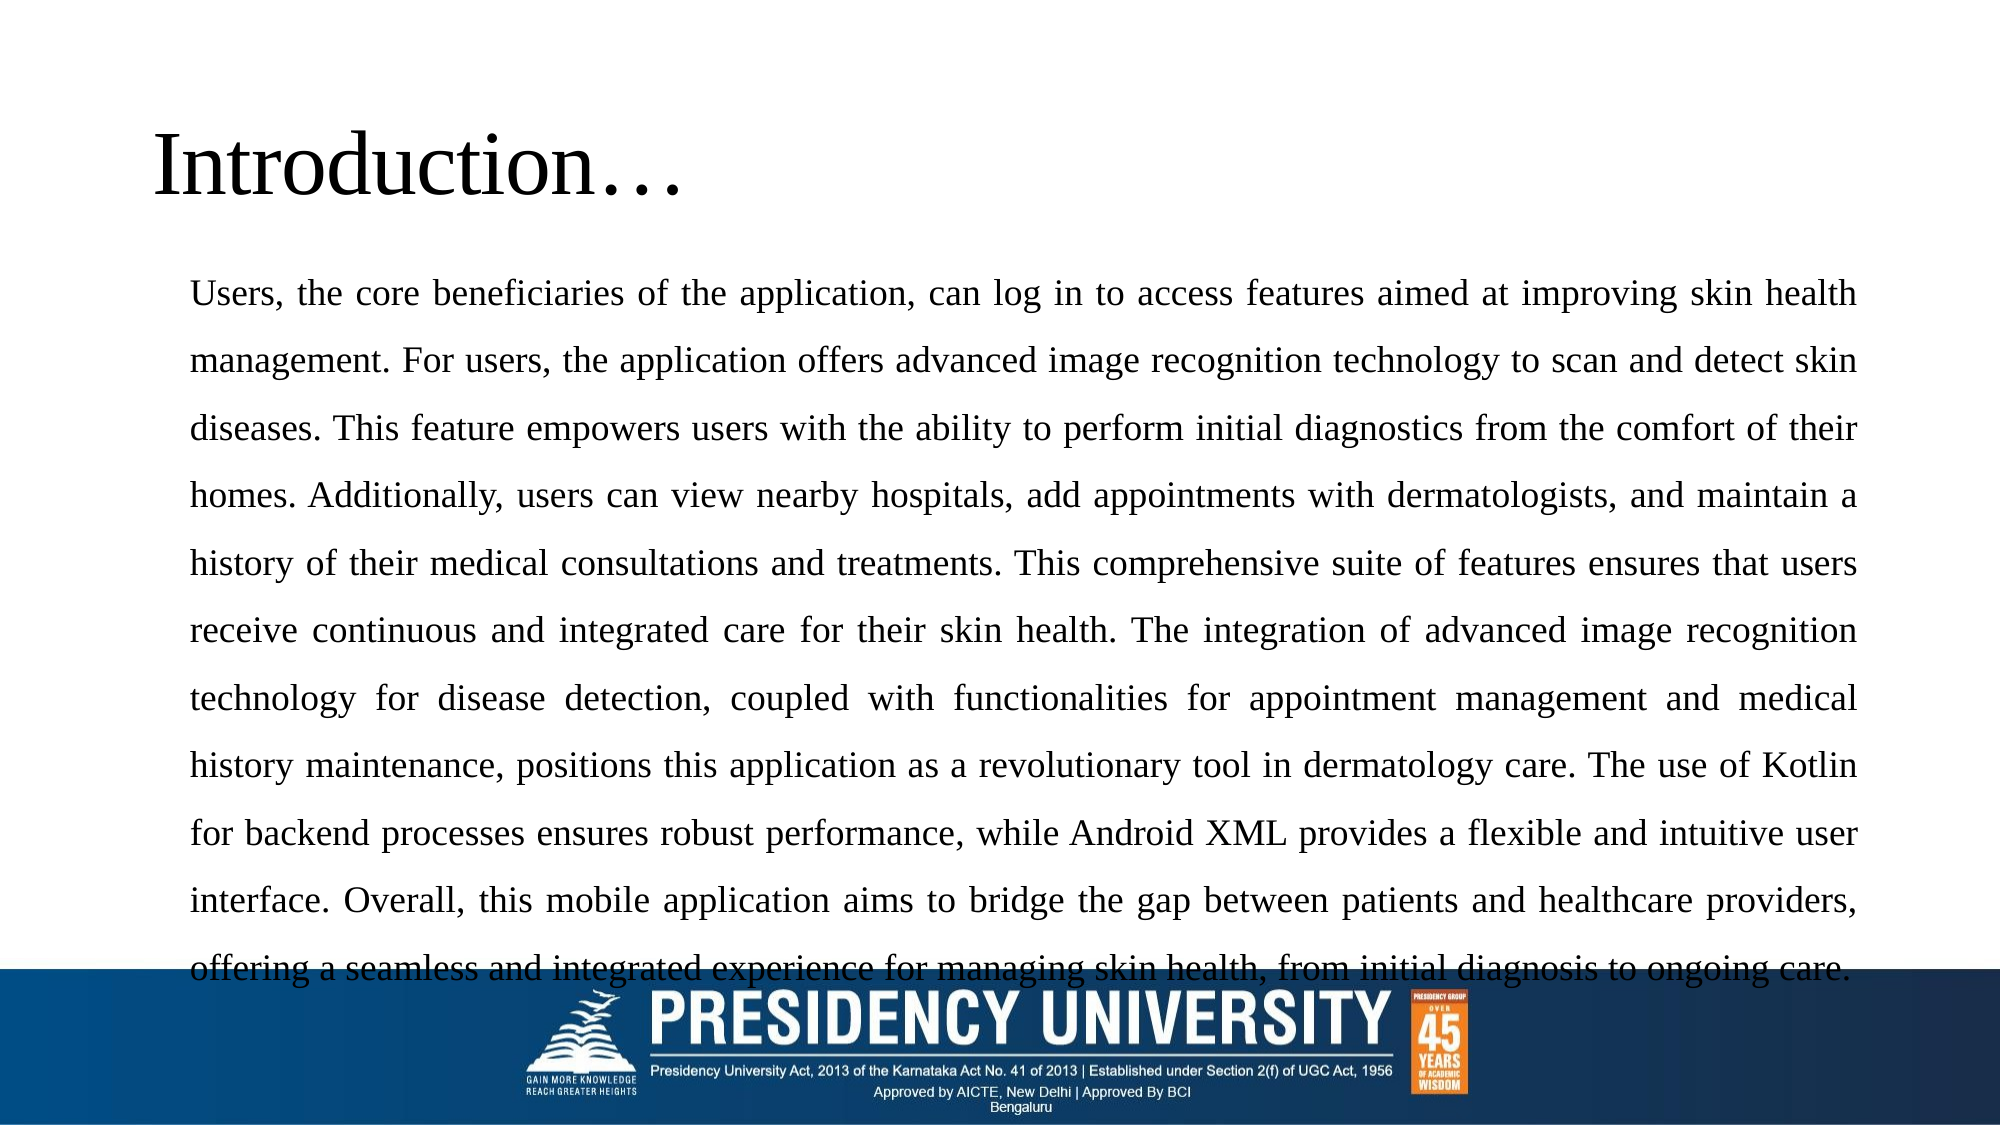

# Introduction…
Users, the core beneficiaries of the application, can log in to access features aimed at improving skin health management. For users, the application offers advanced image recognition technology to scan and detect skin diseases. This feature empowers users with the ability to perform initial diagnostics from the comfort of their homes. Additionally, users can view nearby hospitals, add appointments with dermatologists, and maintain a history of their medical consultations and treatments. This comprehensive suite of features ensures that users receive continuous and integrated care for their skin health. The integration of advanced image recognition technology for disease detection, coupled with functionalities for appointment management and medical history maintenance, positions this application as a revolutionary tool in dermatology care. The use of Kotlin for backend processes ensures robust performance, while Android XML provides a flexible and intuitive user interface. Overall, this mobile application aims to bridge the gap between patients and healthcare providers, offering a seamless and integrated experience for managing skin health, from initial diagnosis to ongoing care.